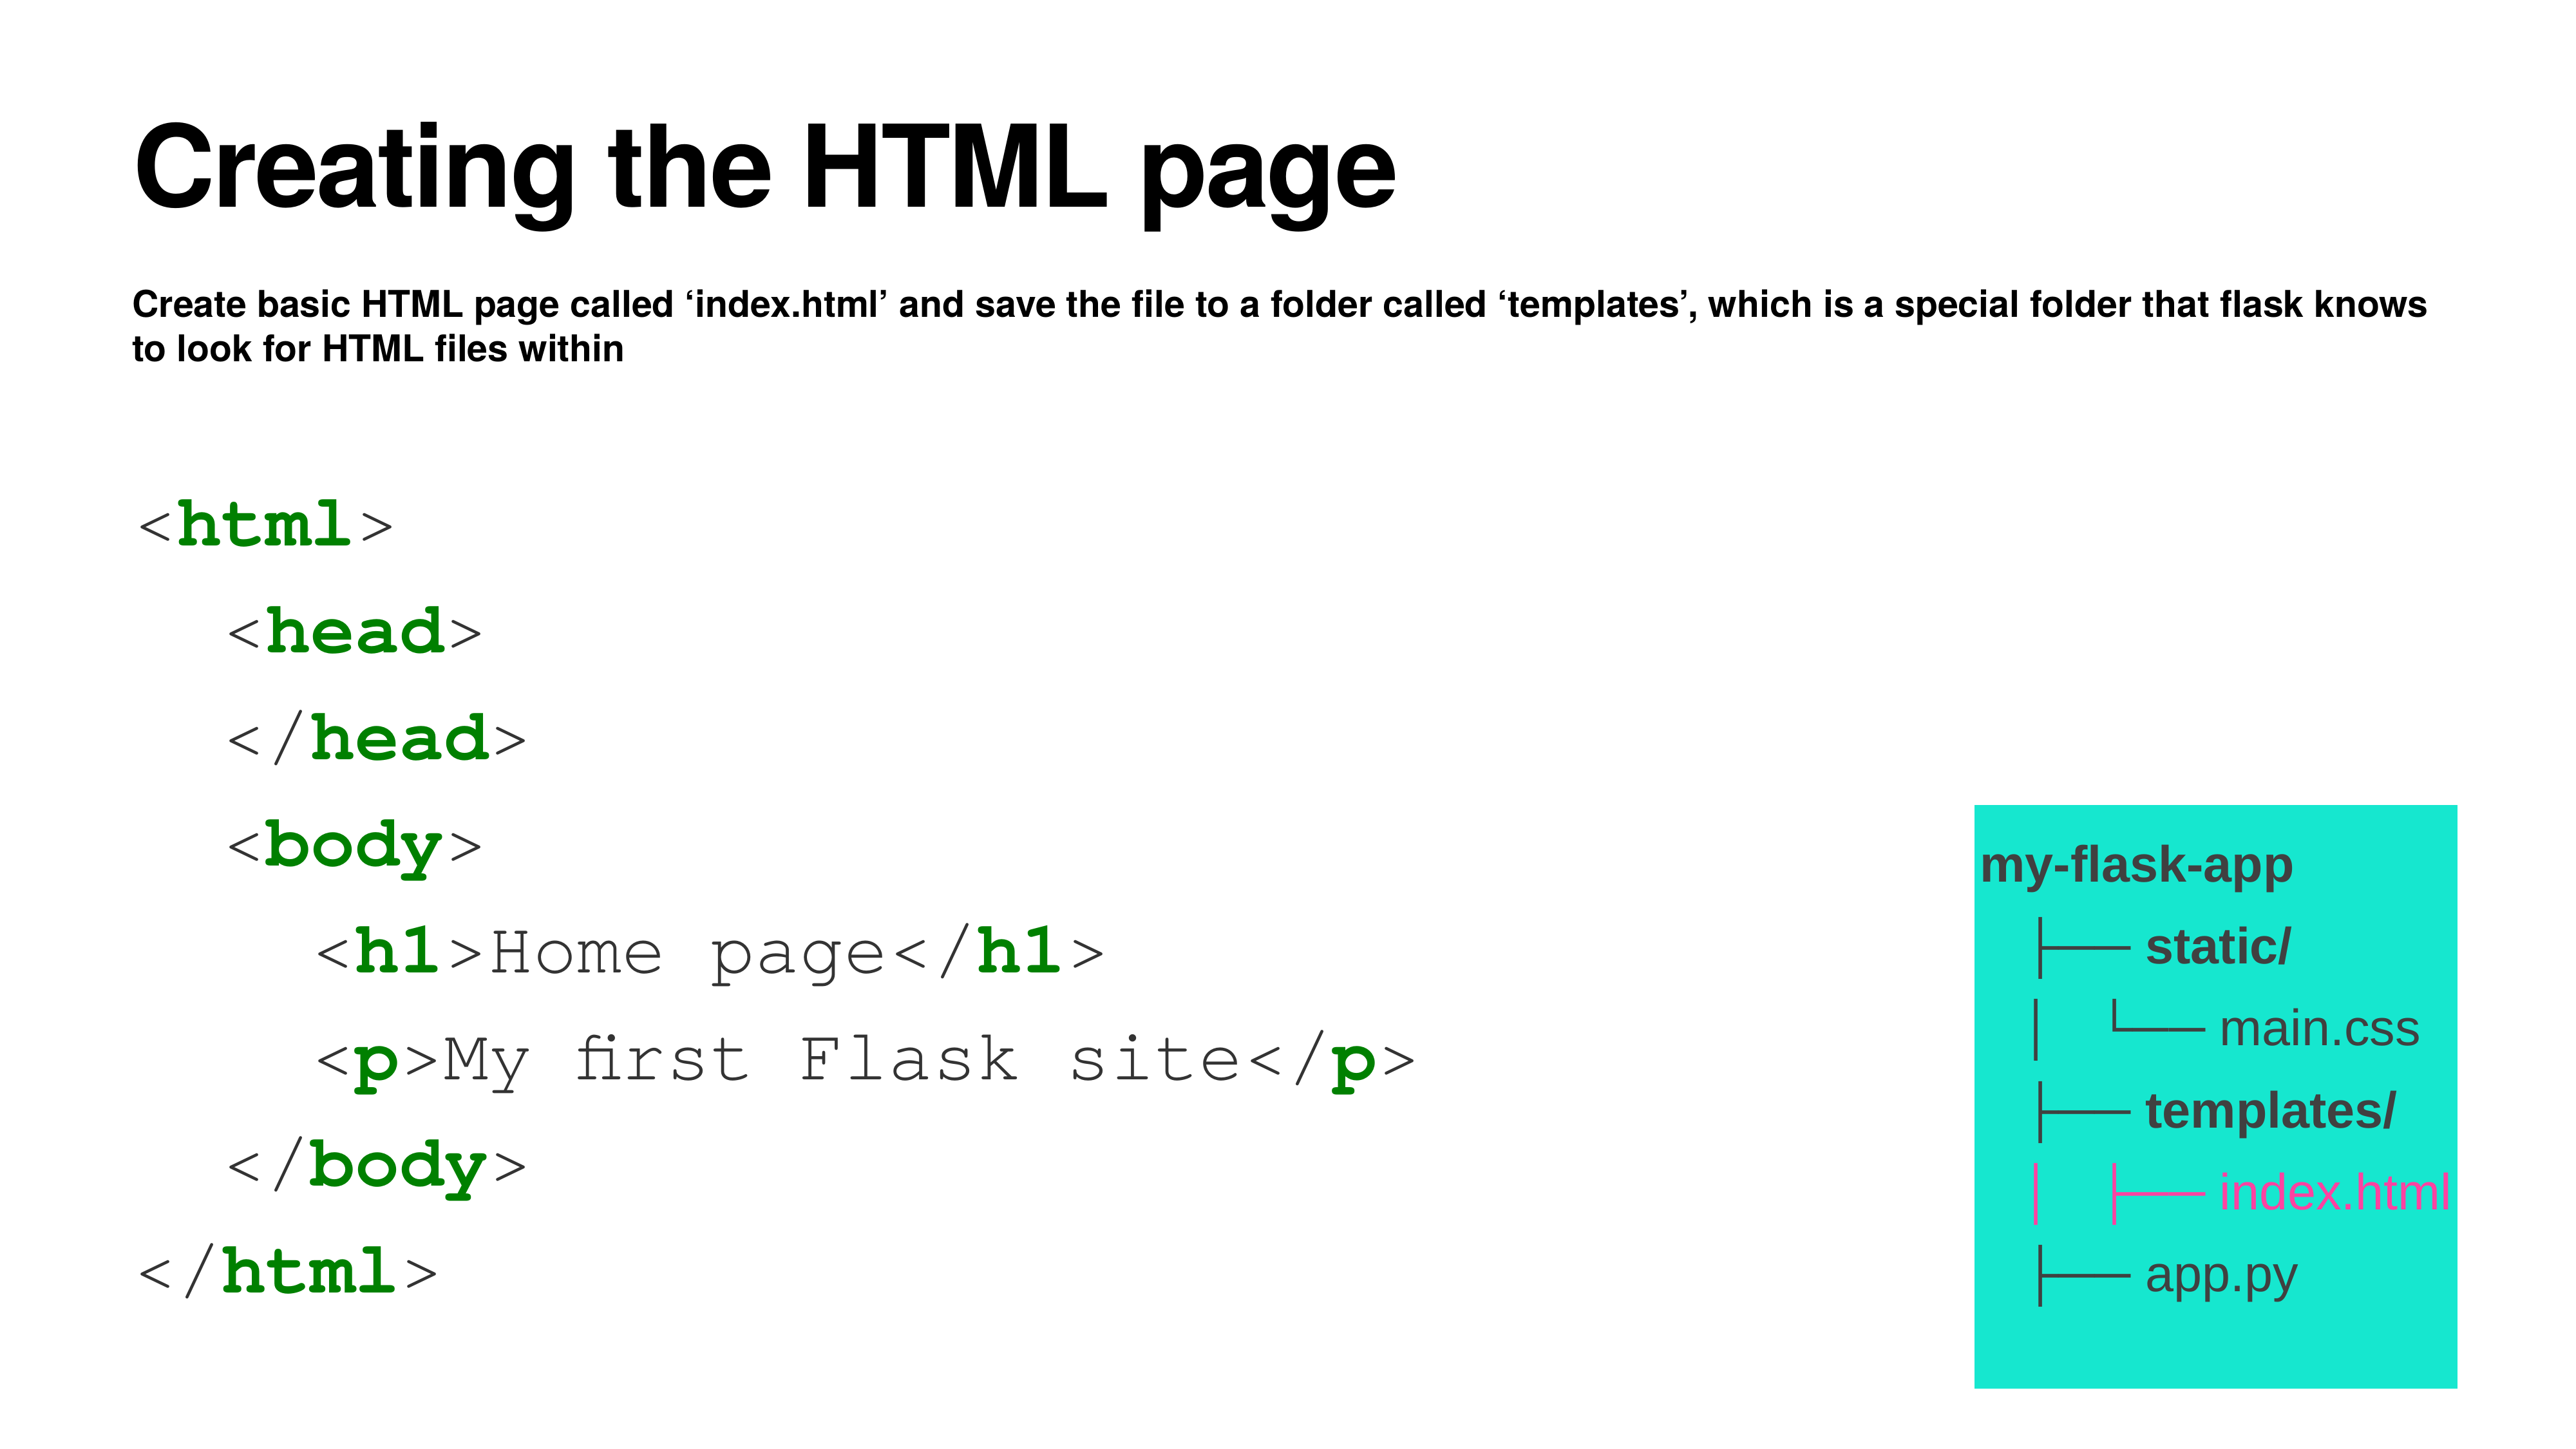

# Creating the HTML page
Create basic HTML page called ‘index.html’ and save the file to a folder called ‘templates’, which is a special folder that flask knows to look for HTML files within
<html>
  <head>
  </head>
  <body>
    <h1>Home page</h1>
    <p>My first Flask site</p>
  </body>
</html>
my-flask-app
   ├── static/
   │   └── main.css
   ├── templates/
   │   ├── index.html
   ├── app.py